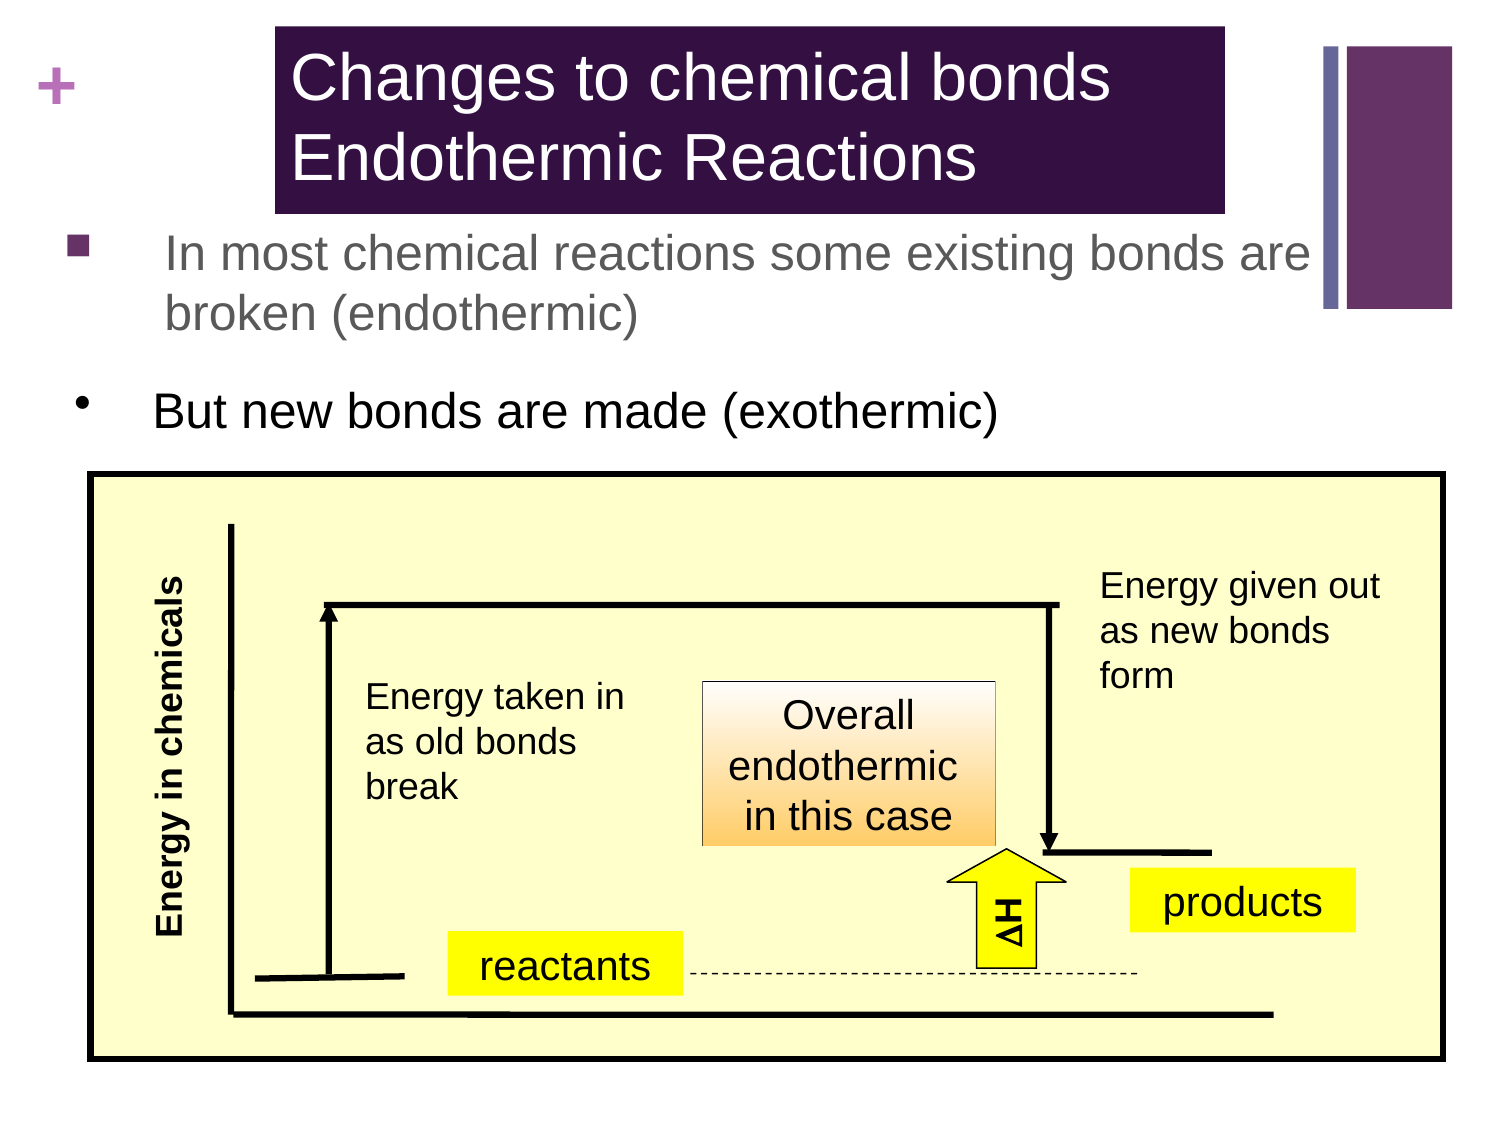

# Changes to chemical bonds Endothermic Reactions
In most chemical reactions some existing bonds are broken (endothermic)
But new bonds are made (exothermic)

Energy in chemicals

products
reactants

Energy given out as new bonds form

Energy taken in as old bonds break
Overall endothermic  in this case
ΔH